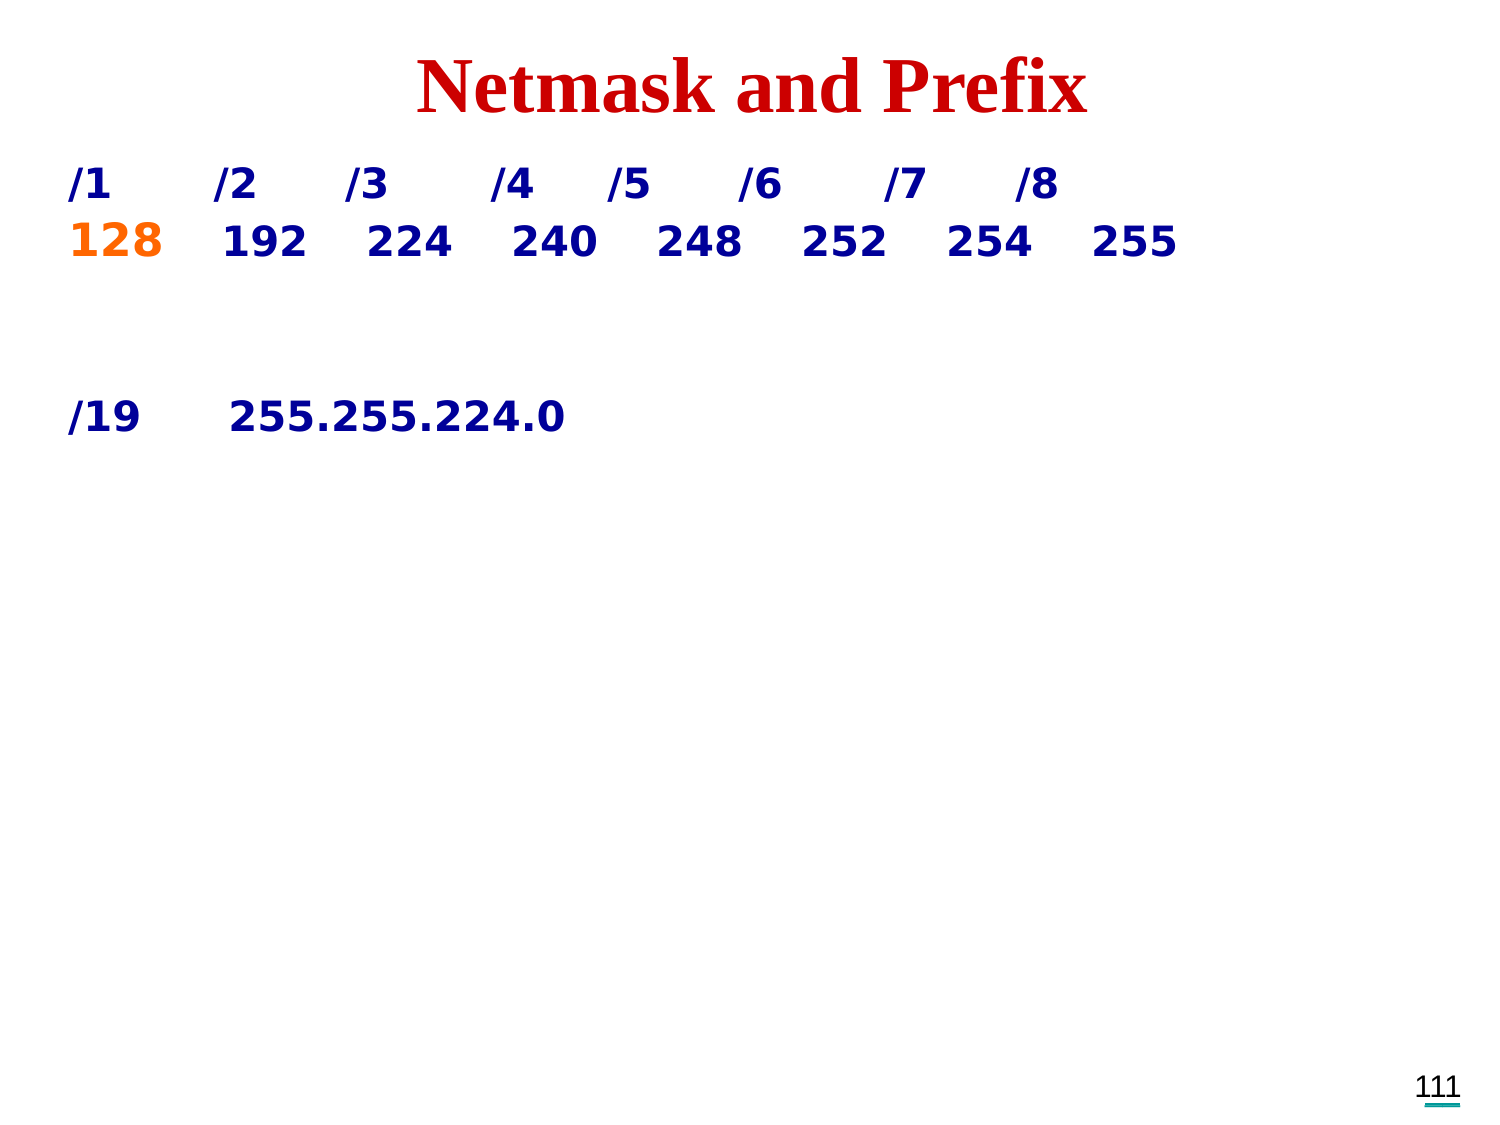

# Netmask and Prefix
/1       /2      /3       /4     /5      /6       /7      /8
    192    224    240    248    252    254    255

/19      255.255.224.0